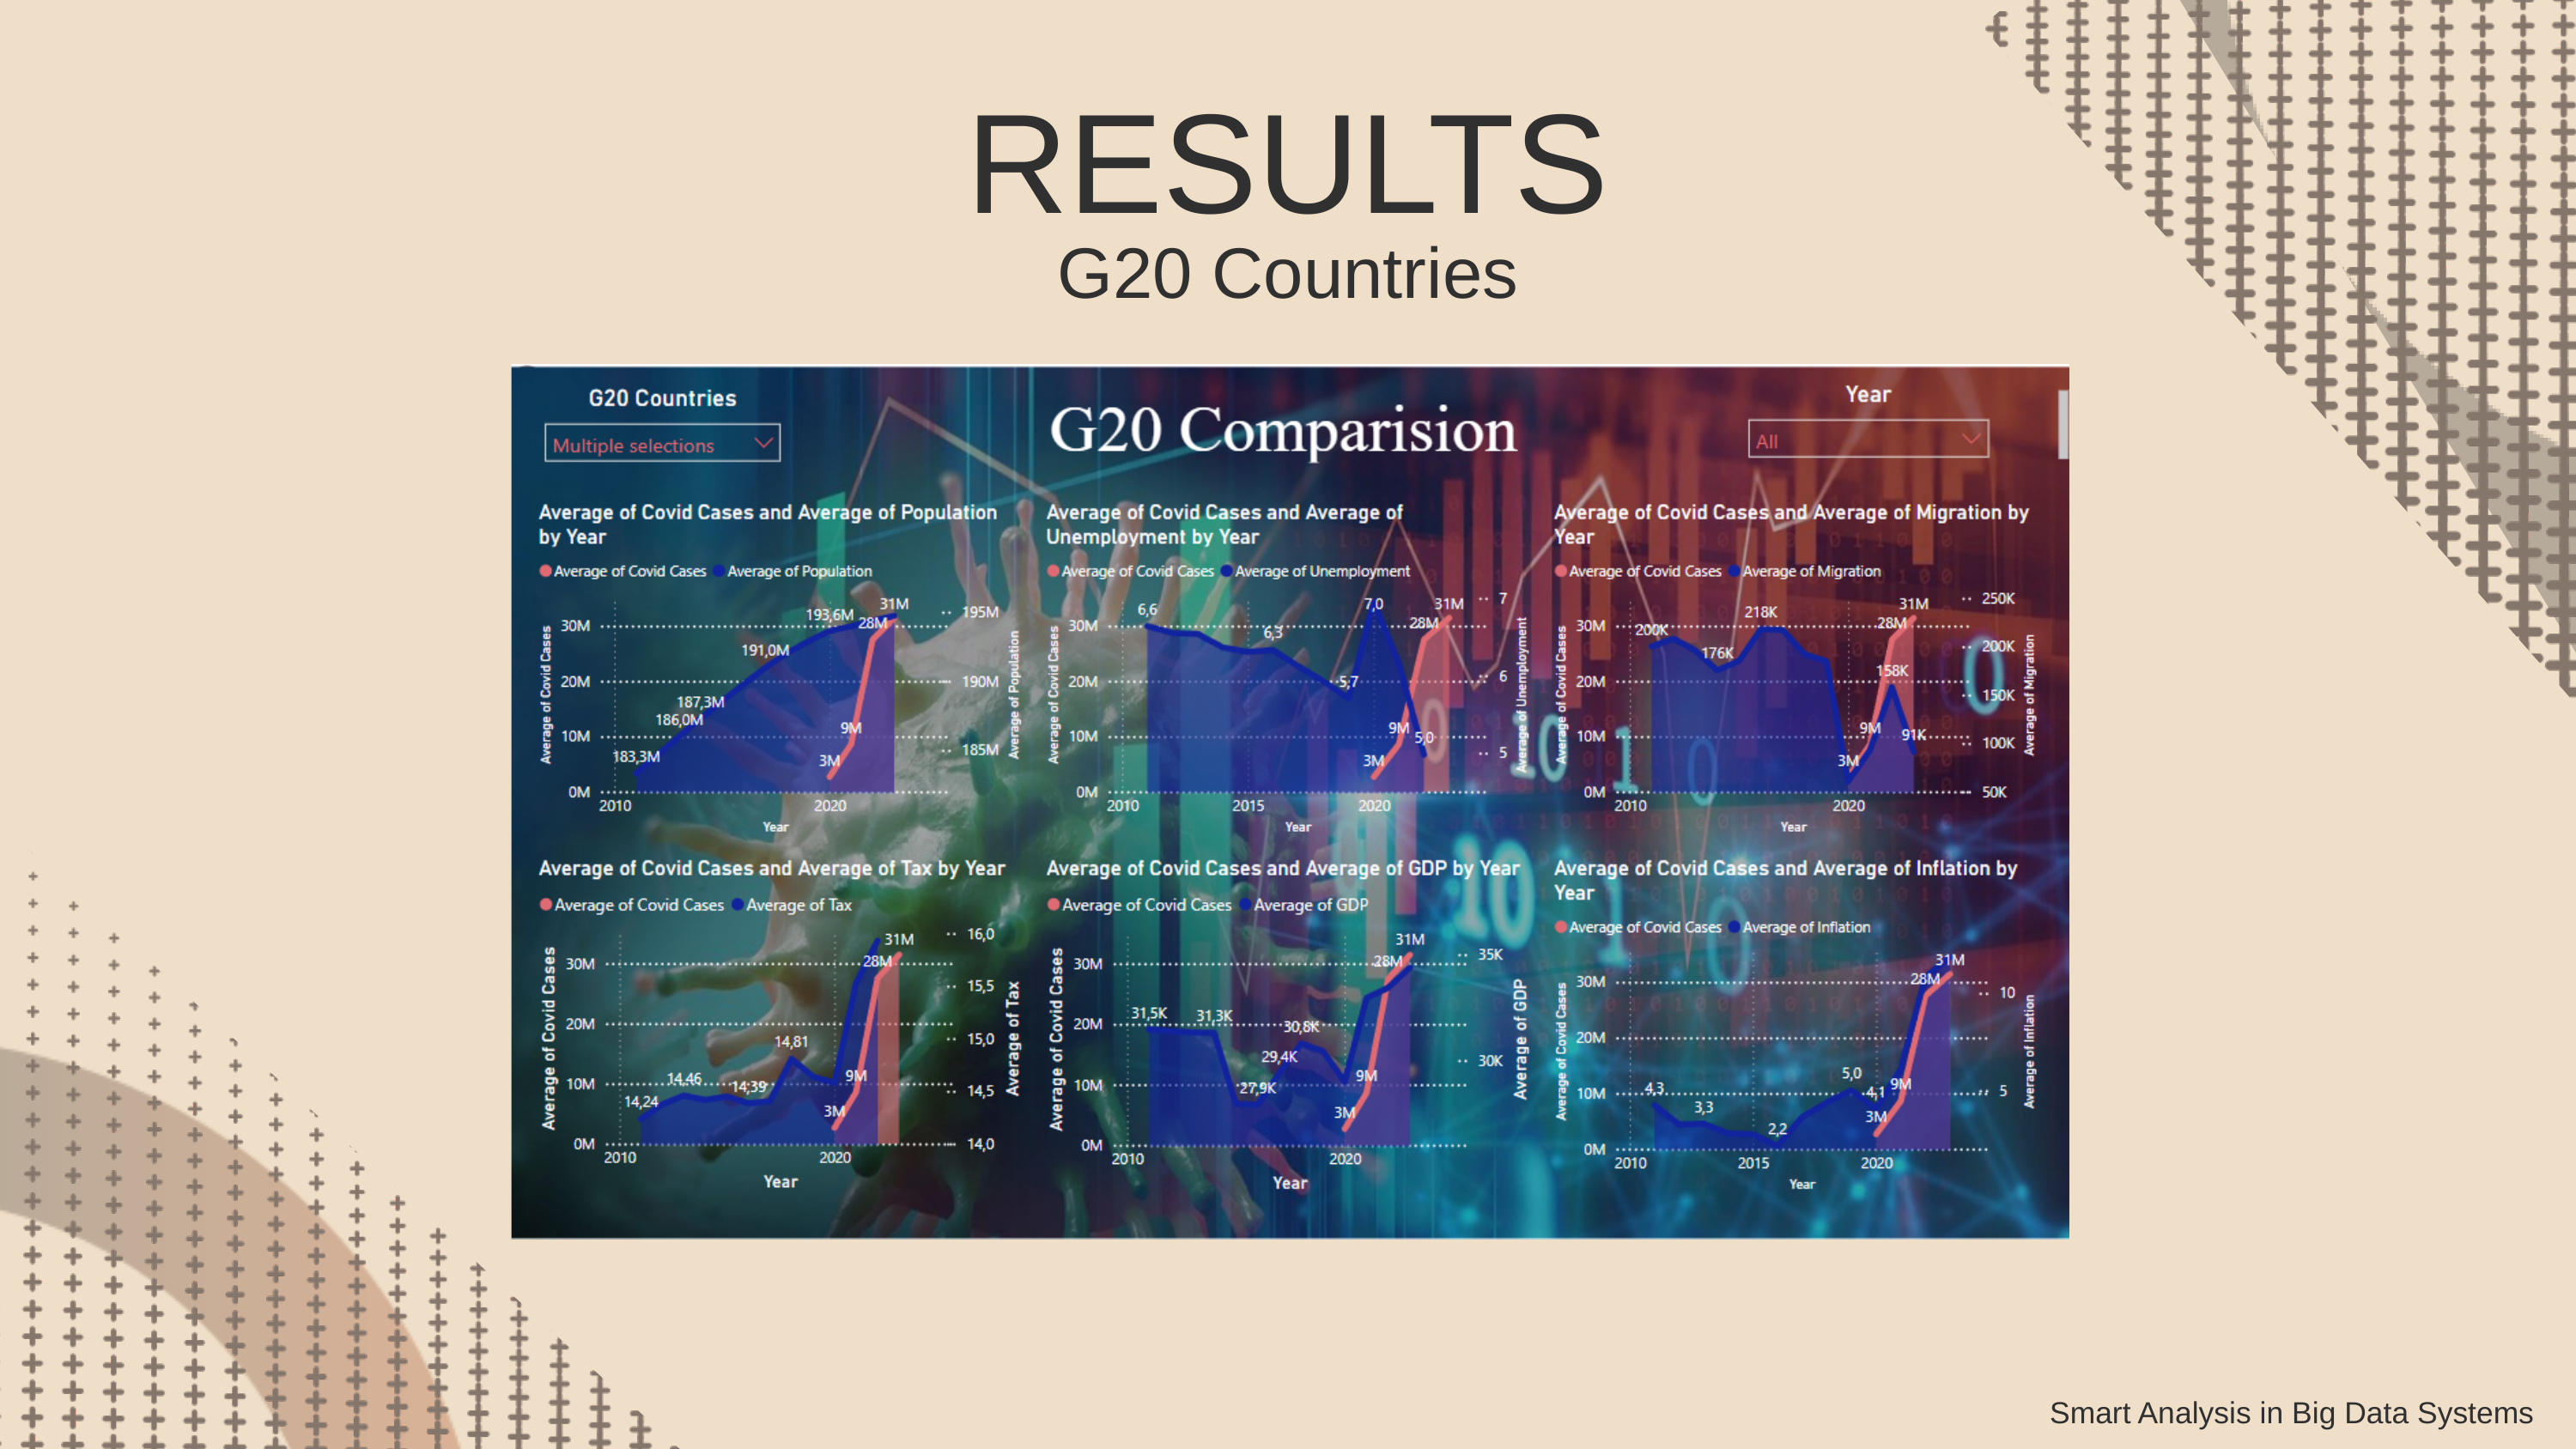

RESULTS
G20 Countries

Smart Analysis in Big Data Systems